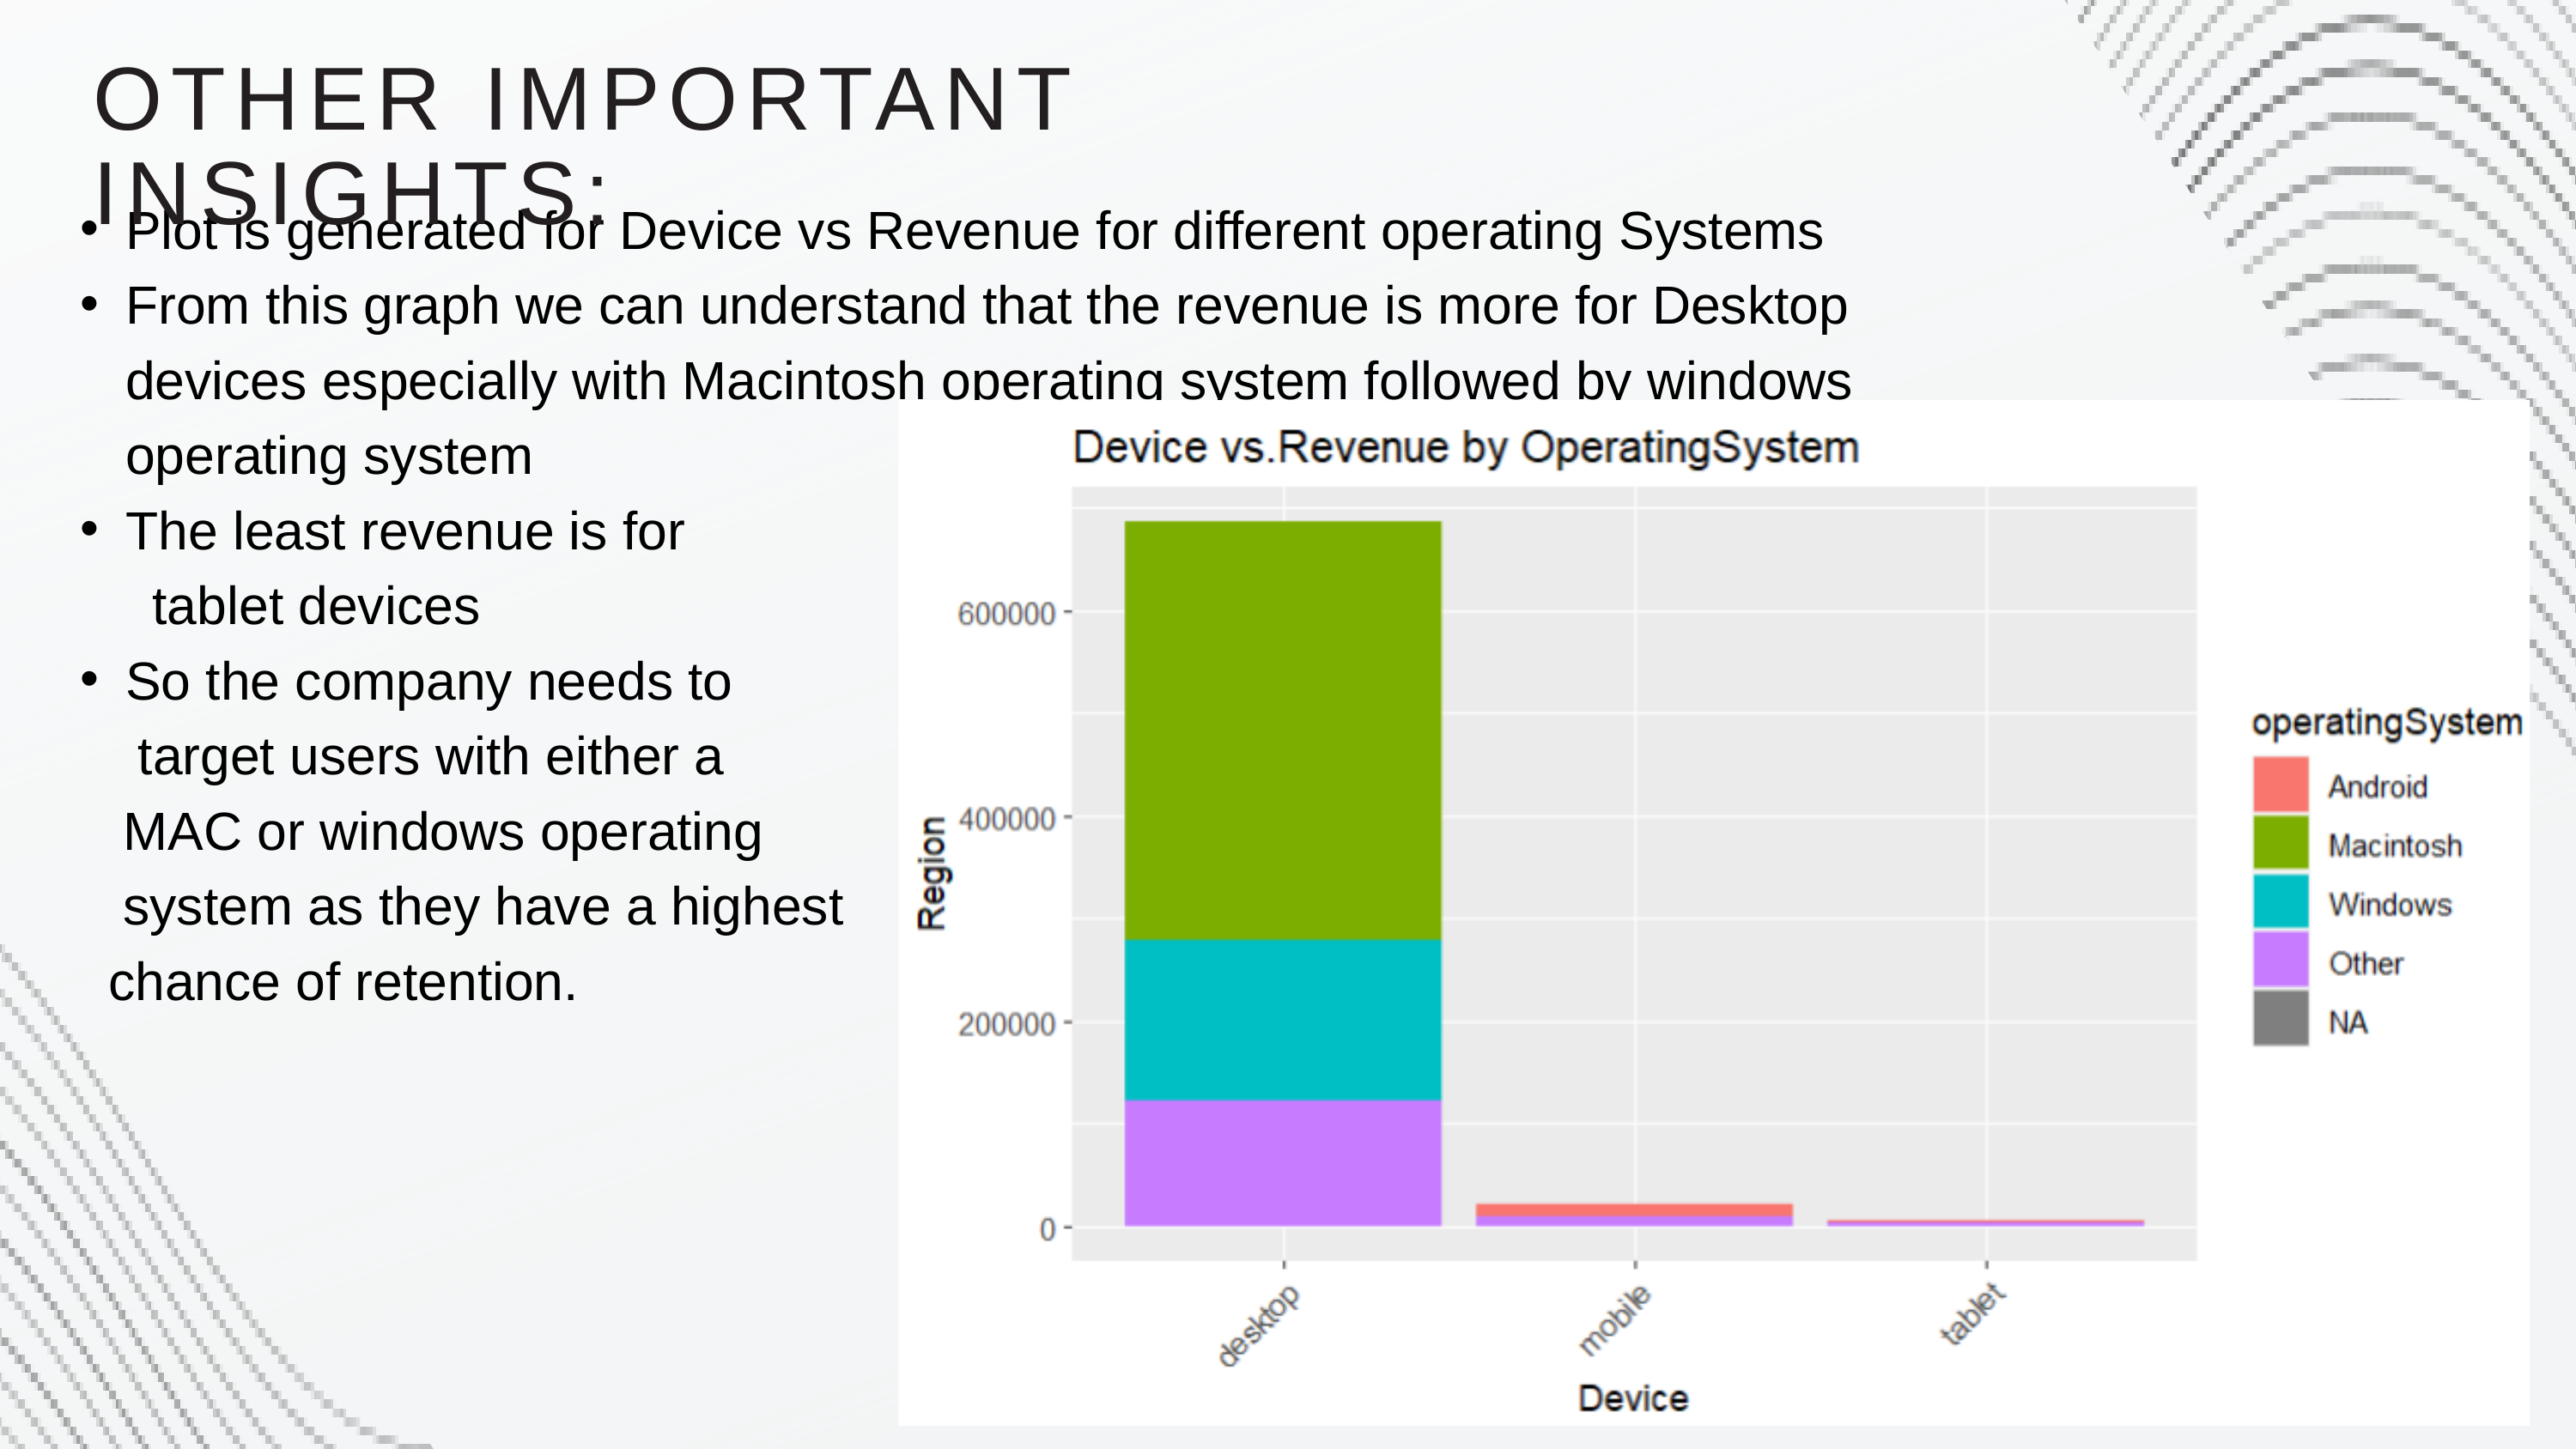

OTHER IMPORTANT INSIGHTS:
Plot is generated for Device vs Revenue for different operating Systems
From this graph we can understand that the revenue is more for Desktop devices especially with Macintosh operating system followed by windows operating system
The least revenue is for
        tablet devices
So the company needs to
       target users with either a
      MAC or windows operating
      system as they have a highest
     chance of retention.